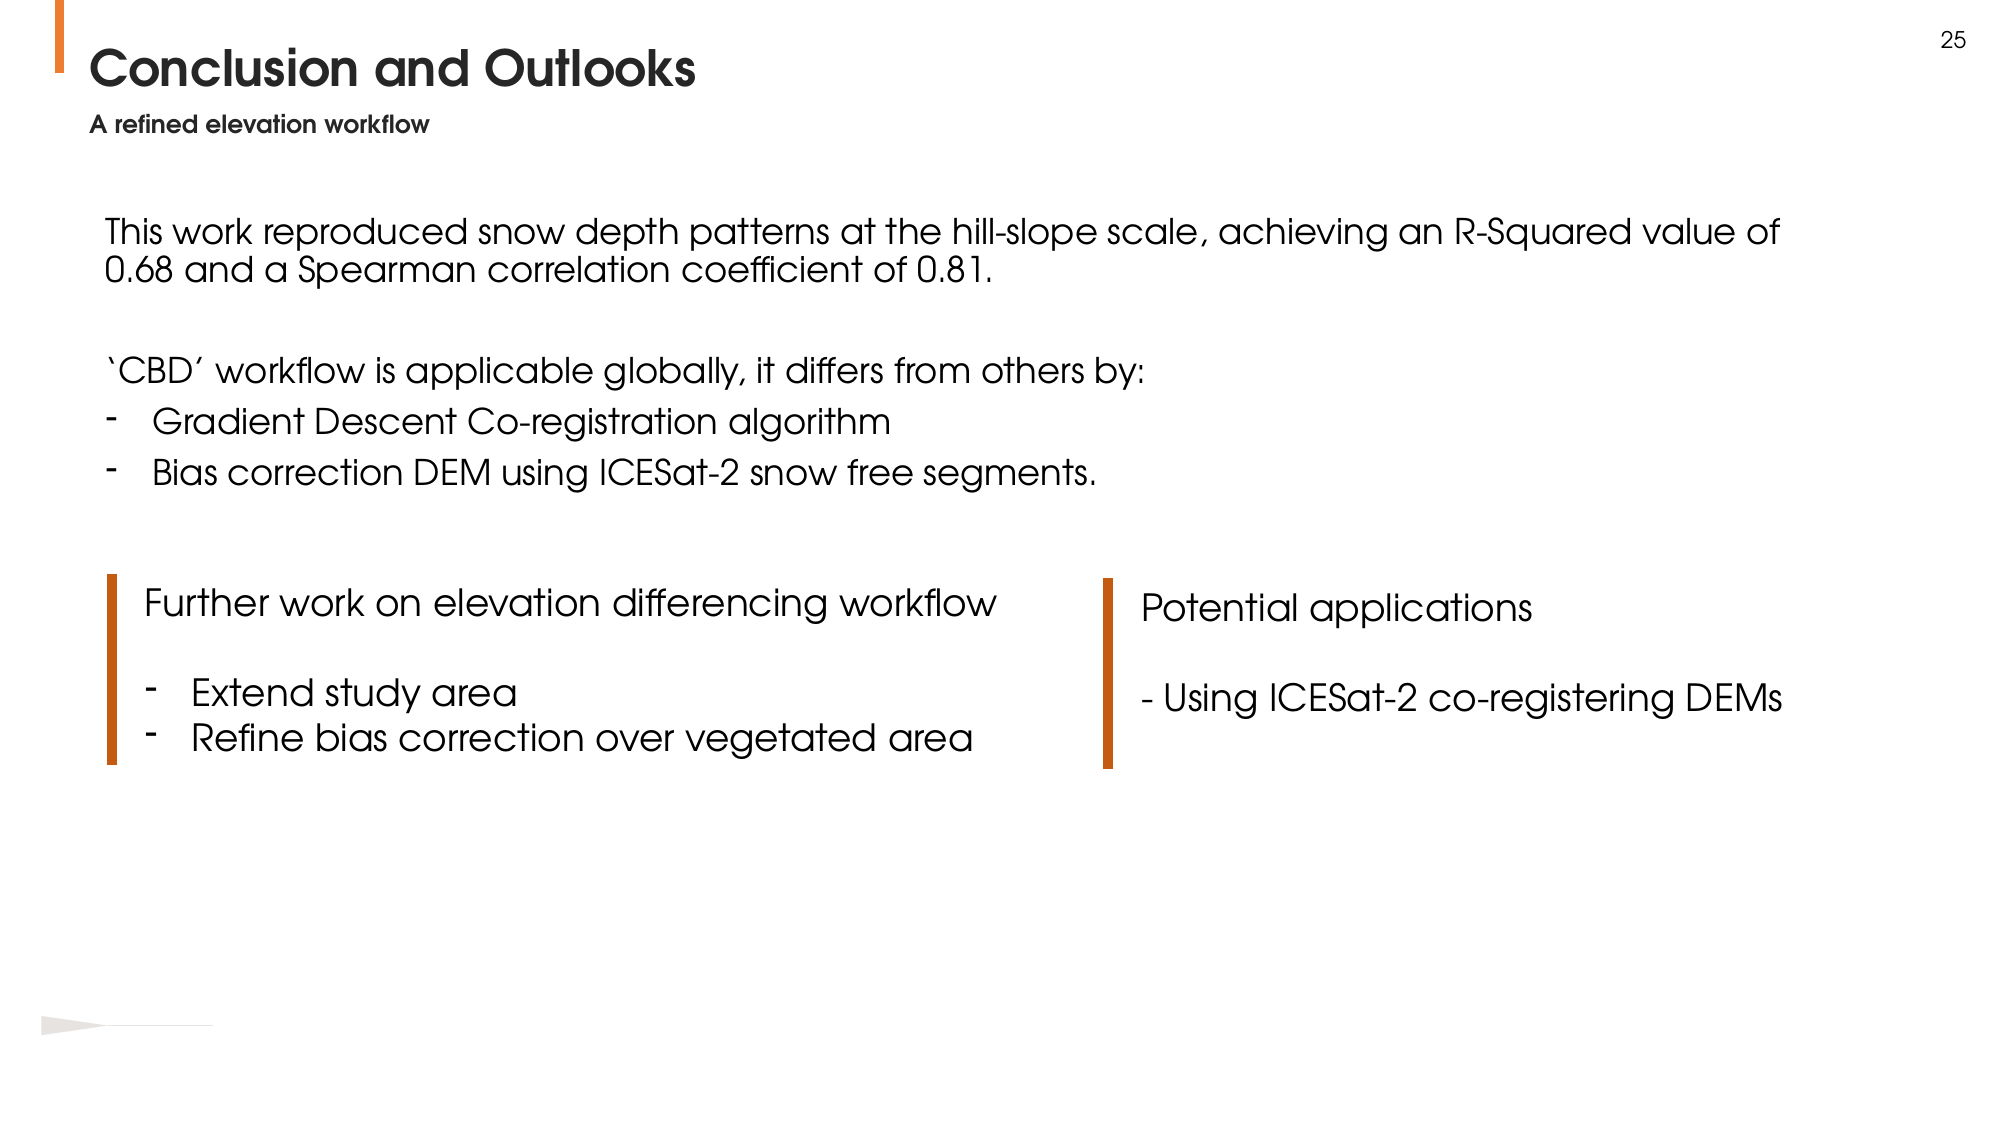

Conclusion and Outlooks
A refined elevation workflow
This work reproduced snow depth patterns at the hill-slope scale, achieving an R-Squared value of 0.68 and a Spearman correlation coefficient of 0.81.

‘CBD’ workflow is applicable globally, it differs from others by:
Gradient Descent Co-registration algorithm
Bias correction DEM using ICESat-2 snow free segments.

Further work on elevation differencing workflow

Extend study area
Refine bias correction over vegetated area

Potential applications

- Using ICESat-2 co-registering DEMs